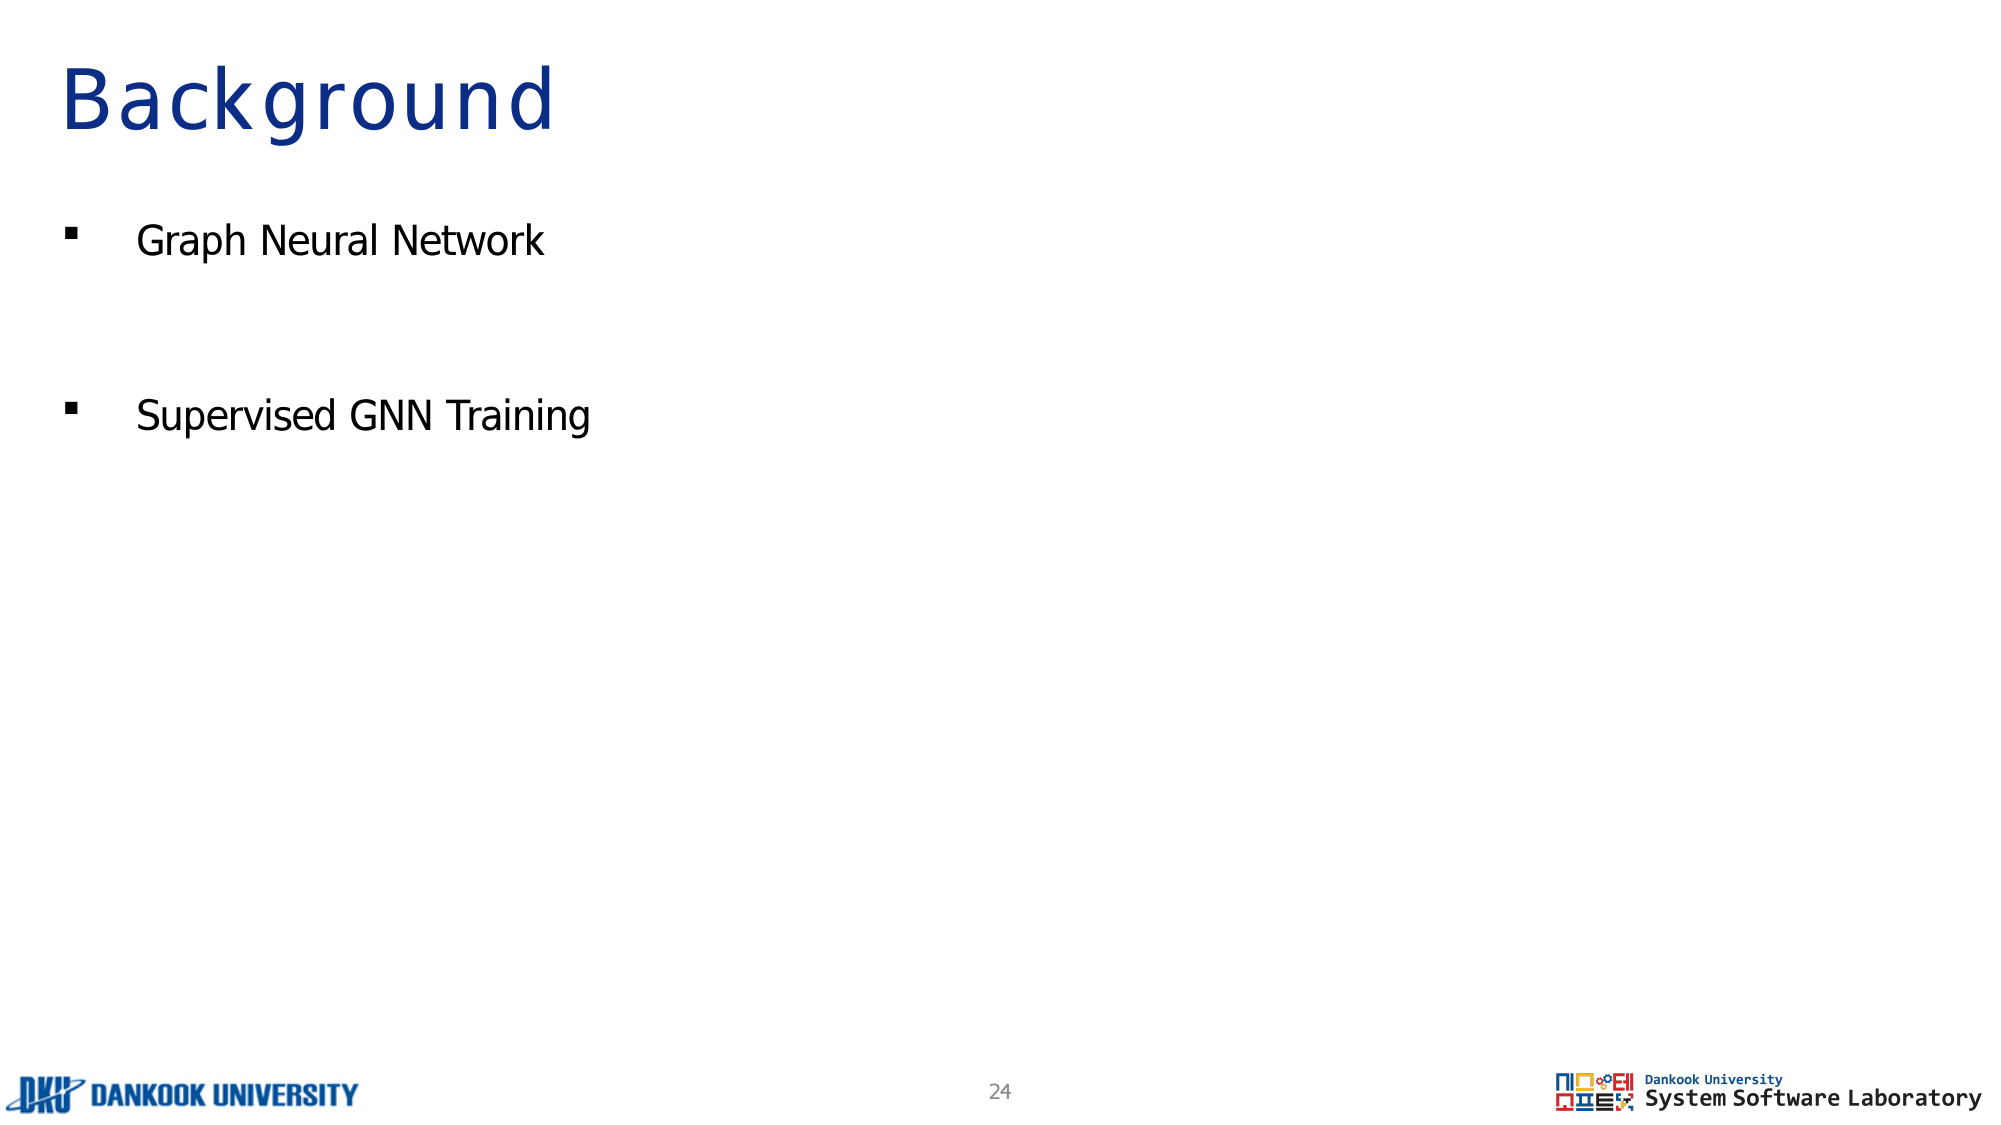

# Background

Graph Neural Network

Supervised GNN Training
24